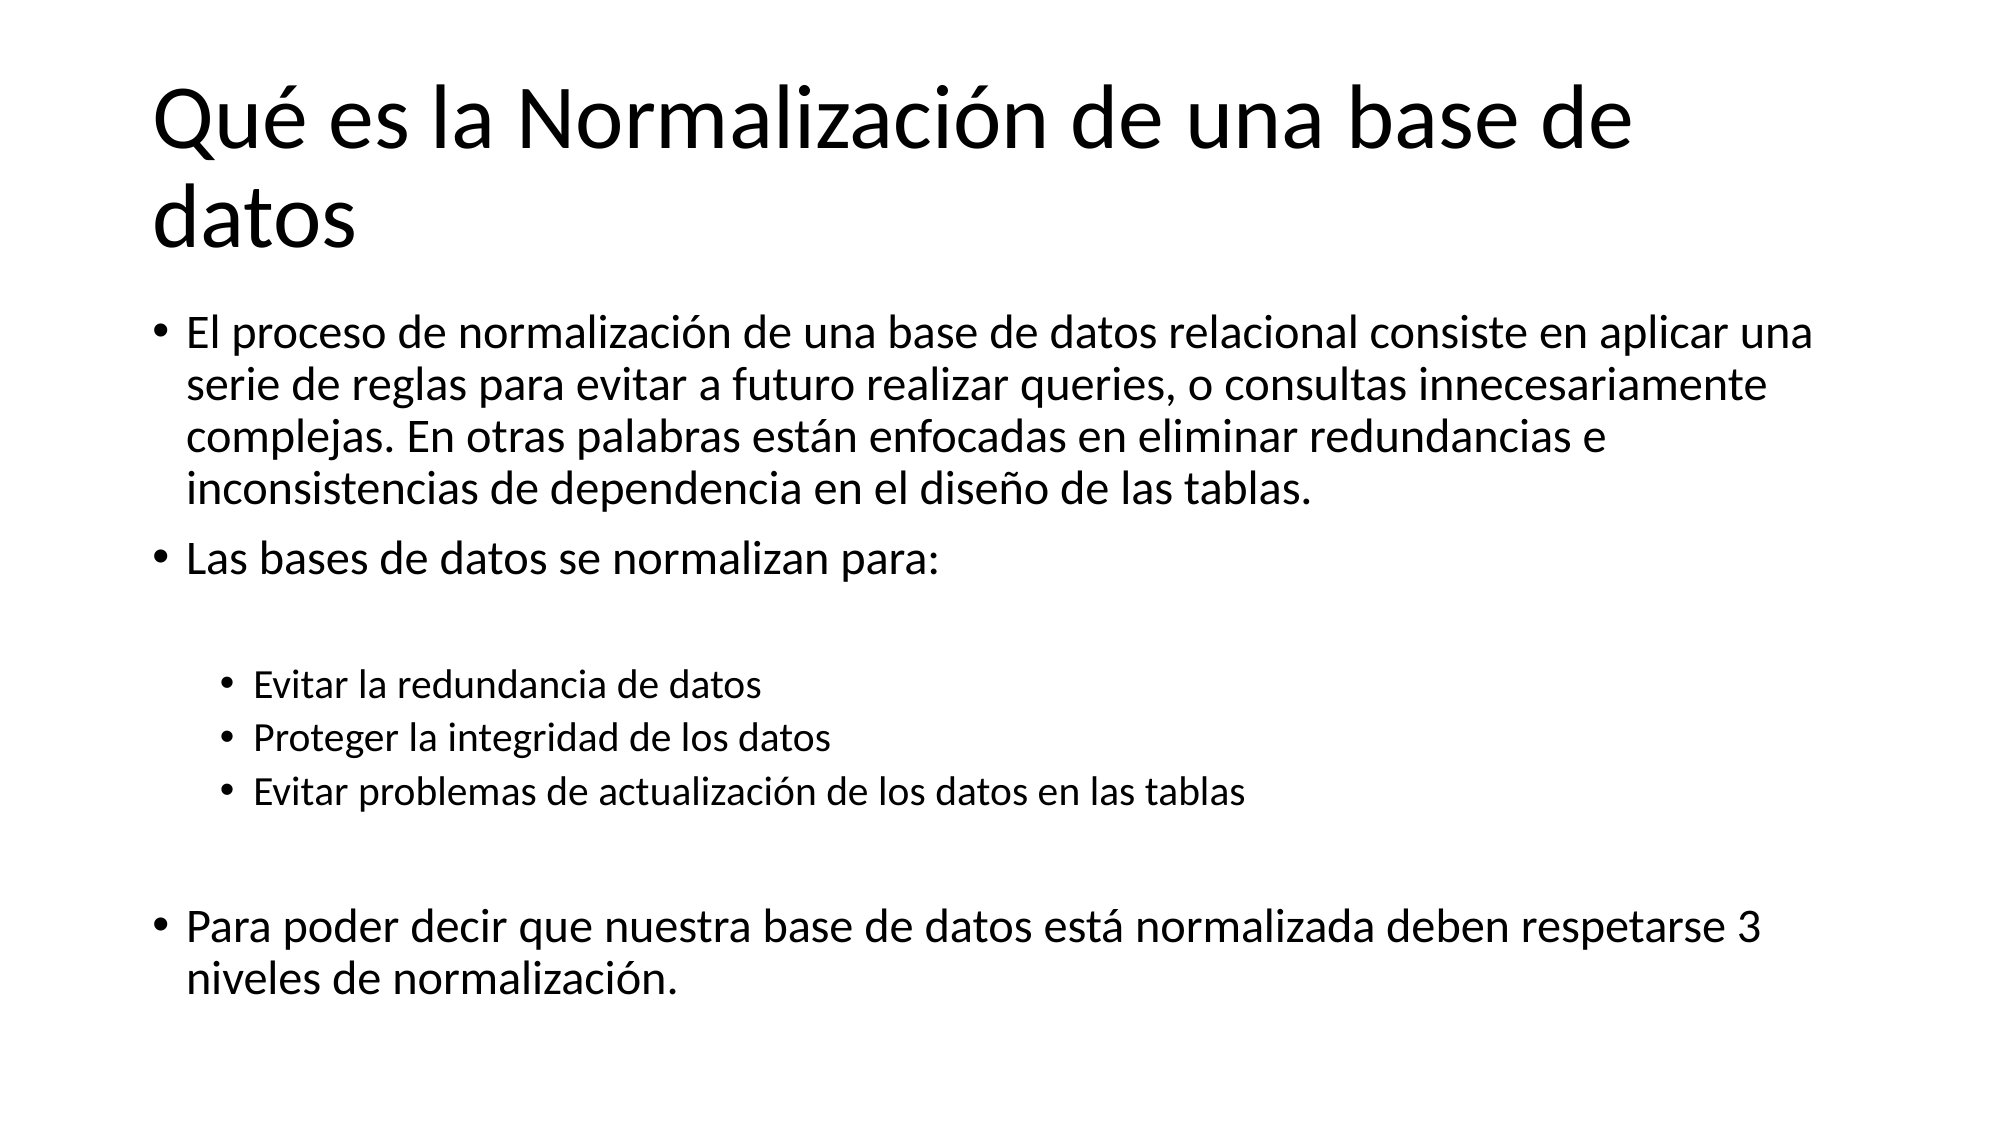

# Qué es la Normalización de una base de datos
El proceso de normalización de una base de datos relacional consiste en aplicar una serie de reglas para evitar a futuro realizar queries, o consultas innecesariamente complejas. En otras palabras están enfocadas en eliminar redundancias e inconsistencias de dependencia en el diseño de las tablas.
Las bases de datos se normalizan para:

Evitar la redundancia de datos
Proteger la integridad de los datos
Evitar problemas de actualización de los datos en las tablas

Para poder decir que nuestra base de datos está normalizada deben respetarse 3 niveles de normalización.